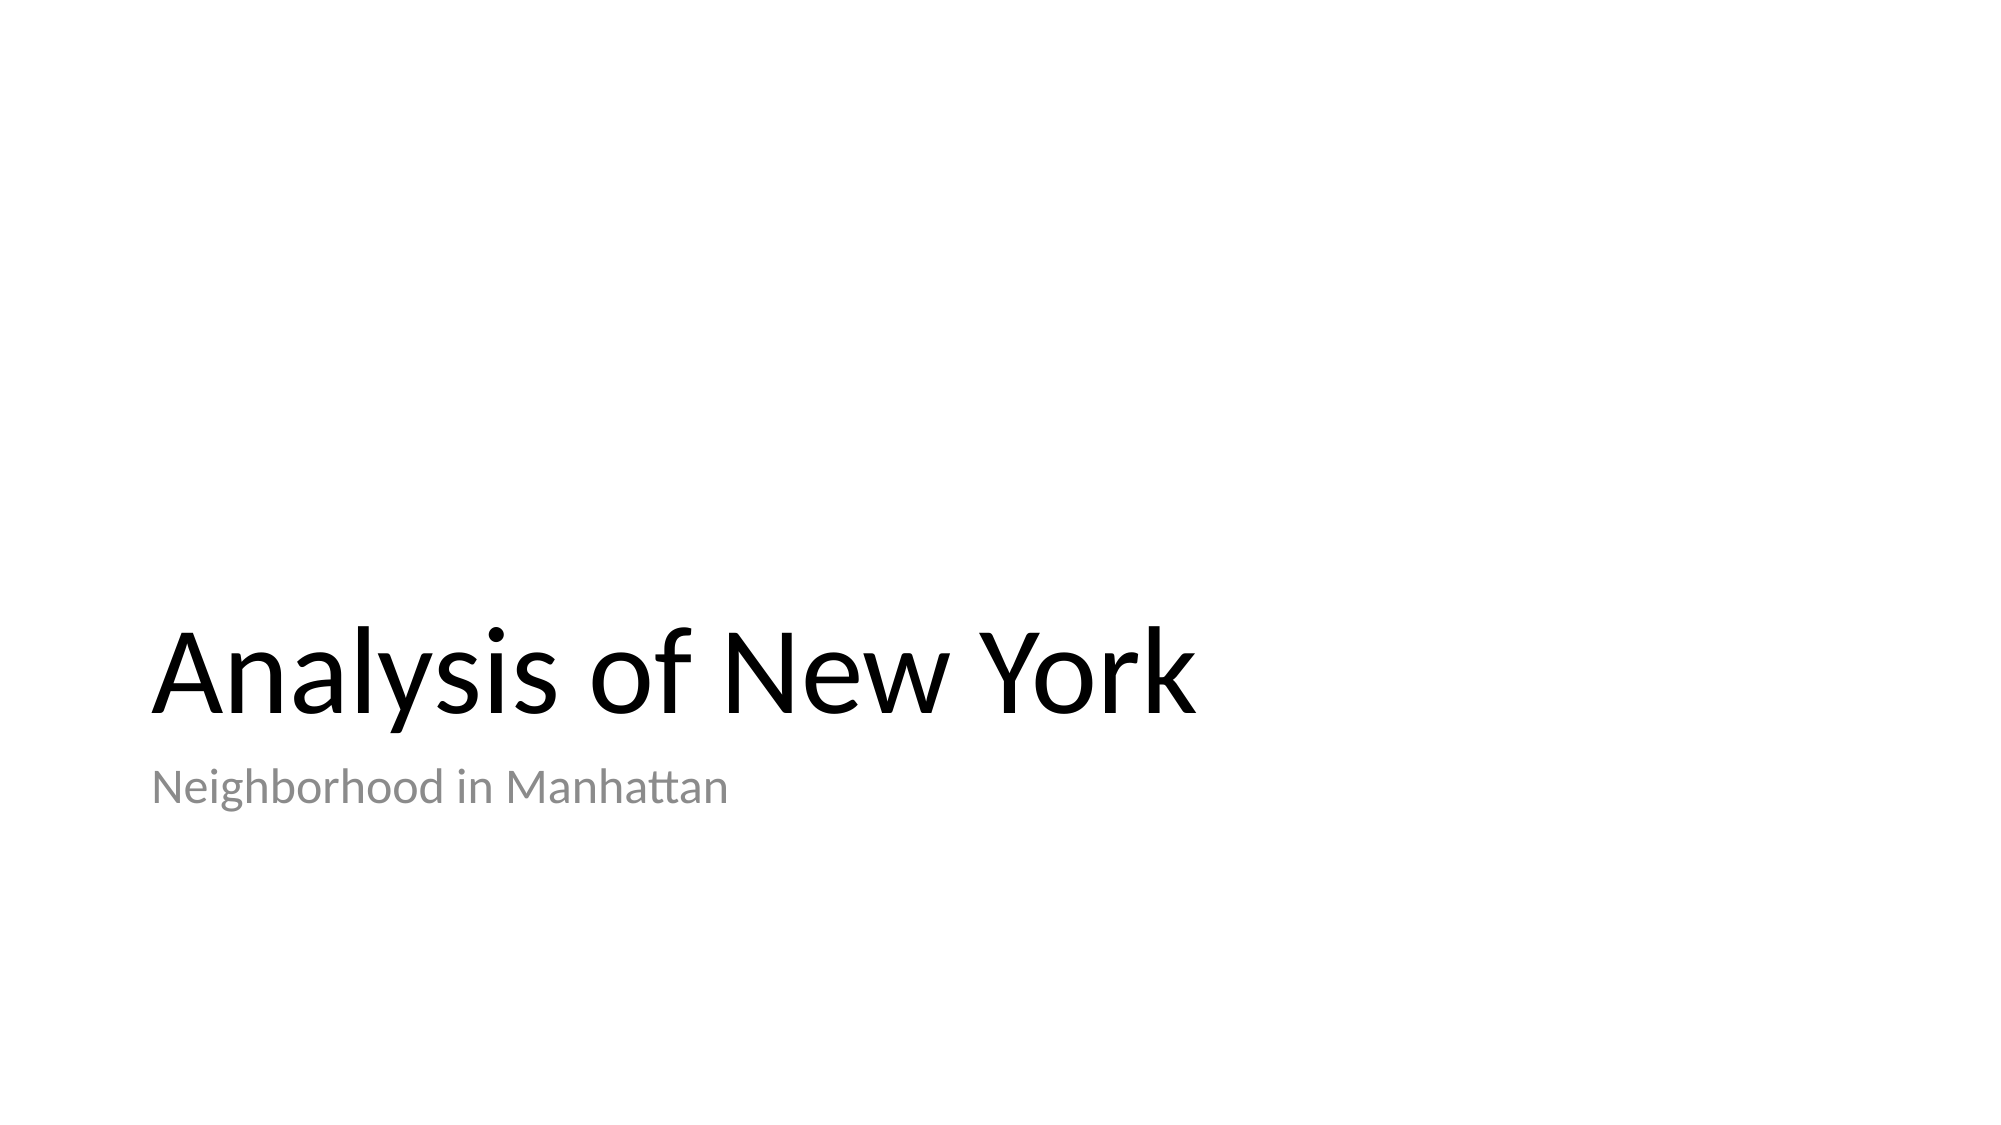

# Analysis of New York
Neighborhood in Manhattan